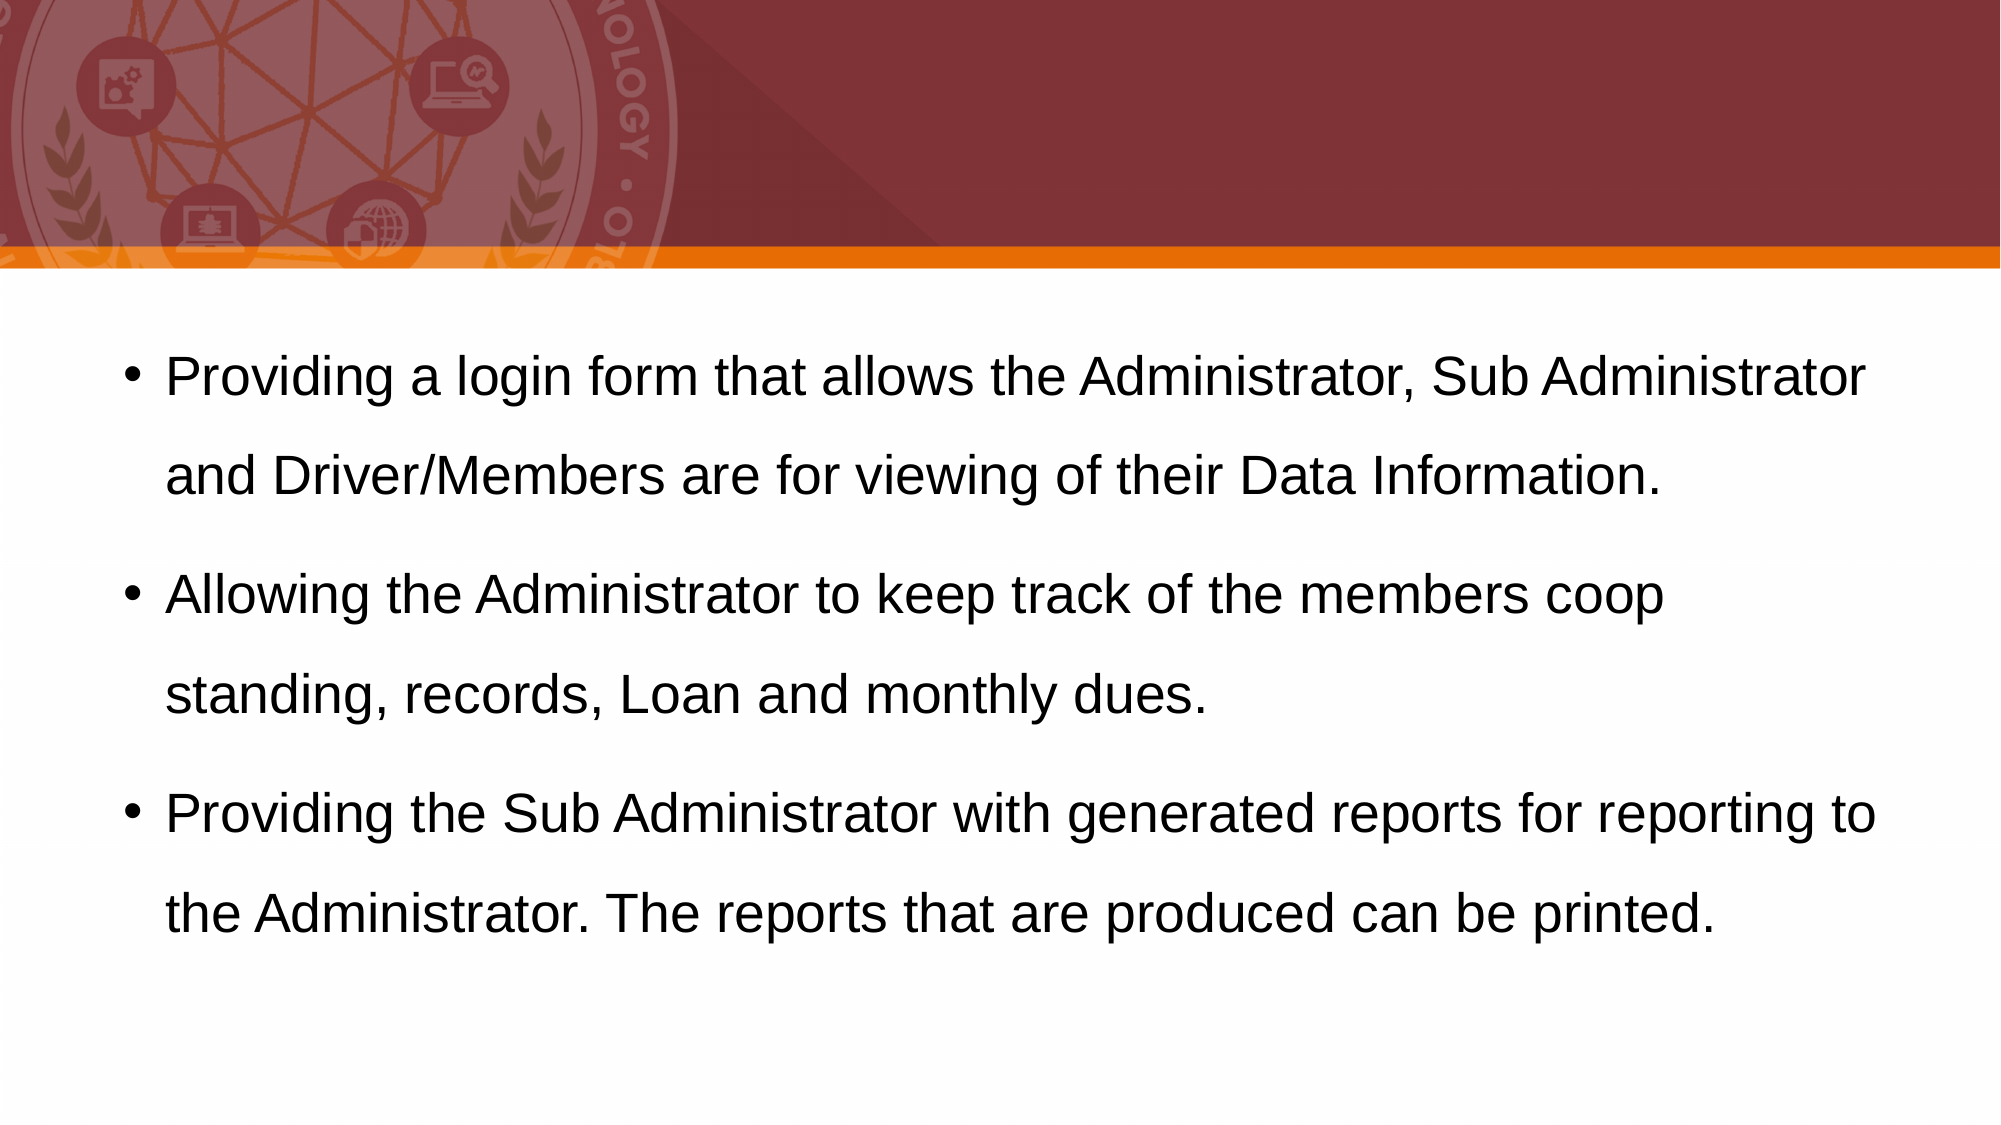

#
Providing a login form that allows the Administrator, Sub Administrator and Driver/Members are for viewing of their Data Information.
Allowing the Administrator to keep track of the members coop     standing, records, Loan and monthly dues.
Providing the Sub Administrator with generated reports for reporting to the Administrator. The reports that are produced can be printed.